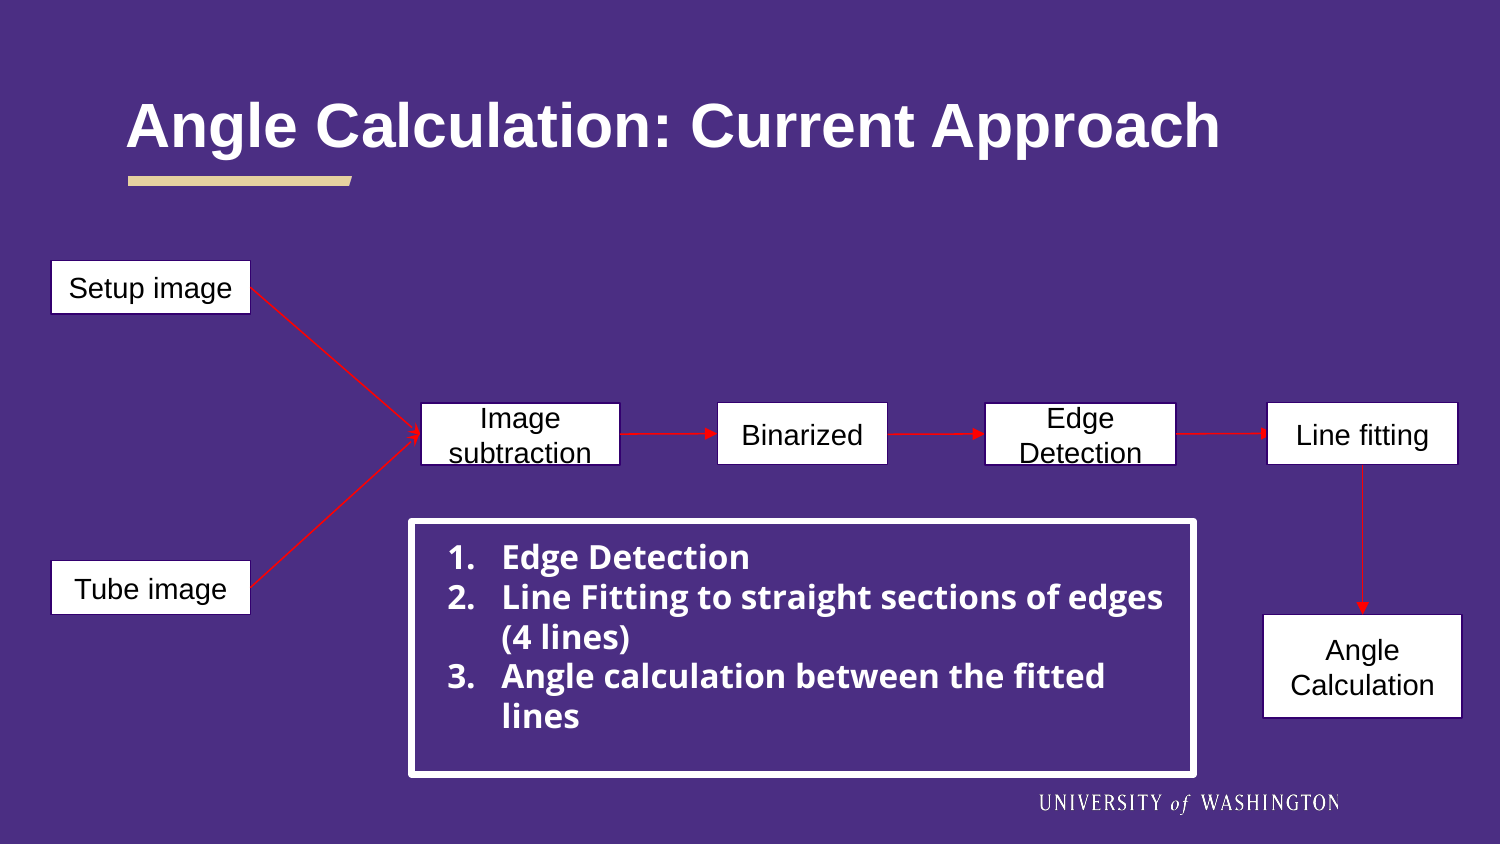

# Angle Calculation: Current Approach
Setup image
Binarized
Line fitting
Image subtraction
Edge Detection
Edge Detection
Line Fitting to straight sections of edges (4 lines)
Angle calculation between the fitted lines
Tube image
Angle Calculation